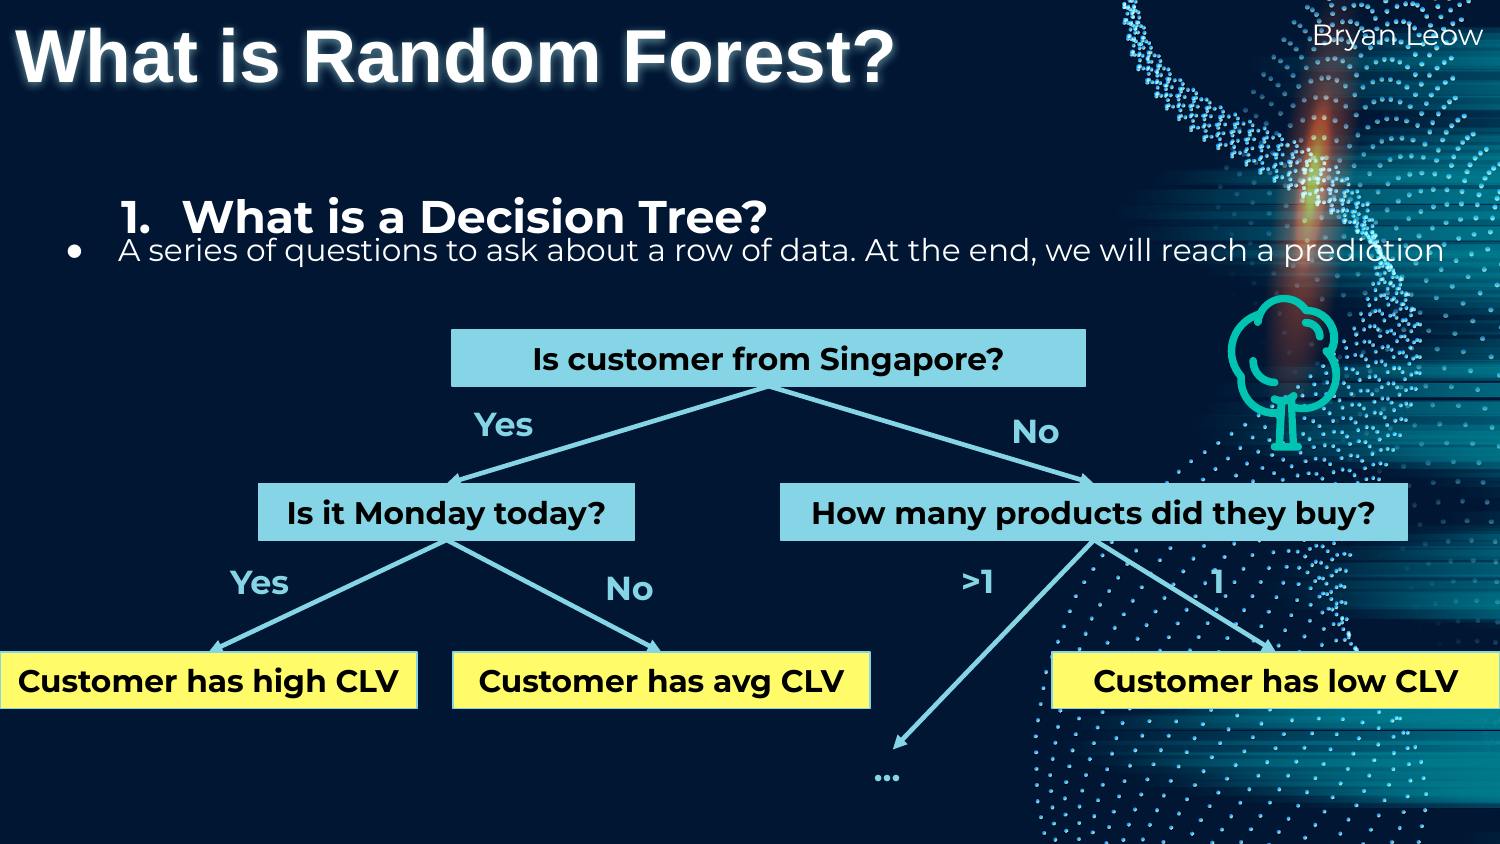

What is Random Forest?
Bryan Leow
What is a Decision Tree?

A series of questions to ask about a row of data. At the end, we will reach a prediction

Is customer from Singapore?
Yes
No
How many products did they buy?
Is it Monday today?
>1
1
Yes
No
Customer has high CLV
Customer has avg CLV
Customer has low CLV
…